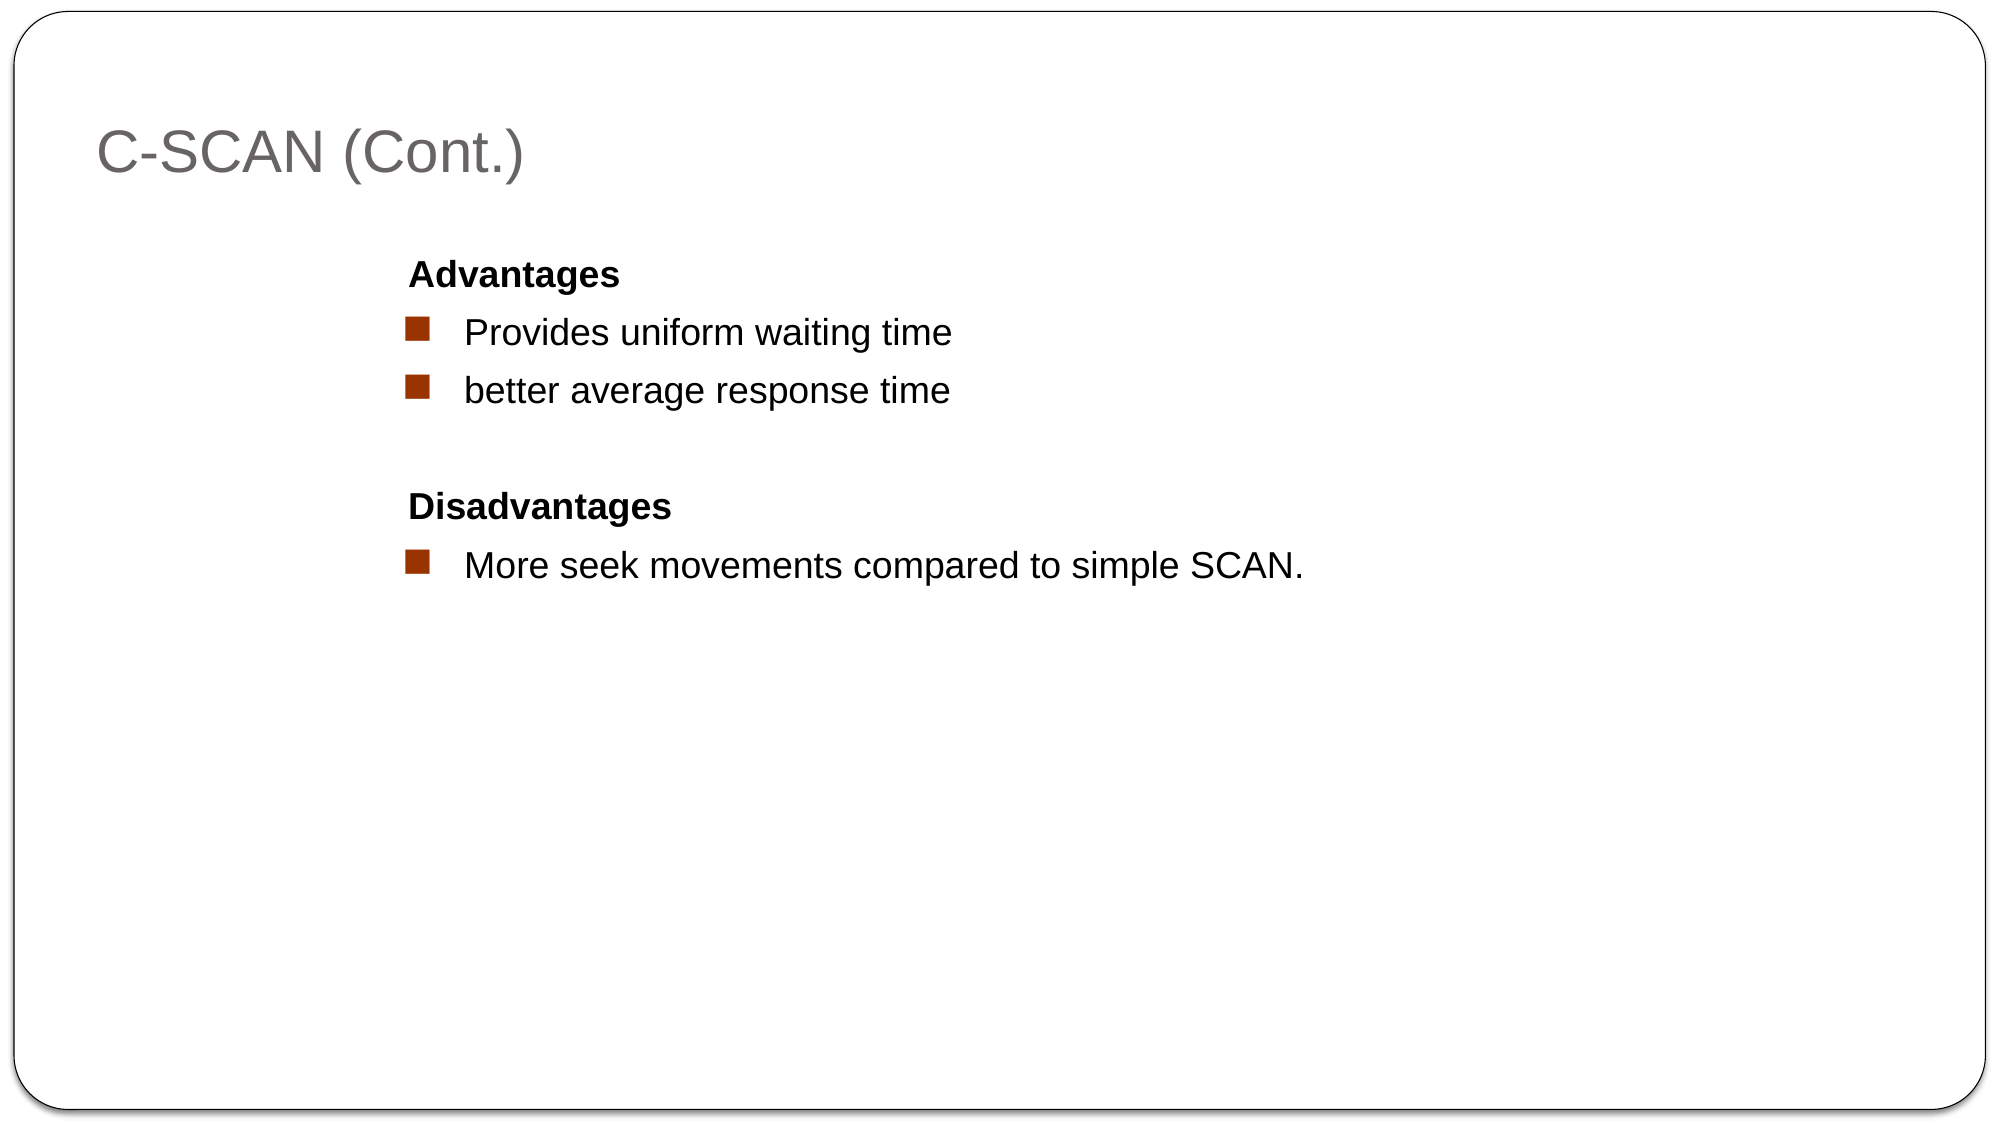

# C-SCAN (Cont.)

Advantages
Provides uniform waiting time
better average response time

Disadvantages
More seek movements compared to simple SCAN.